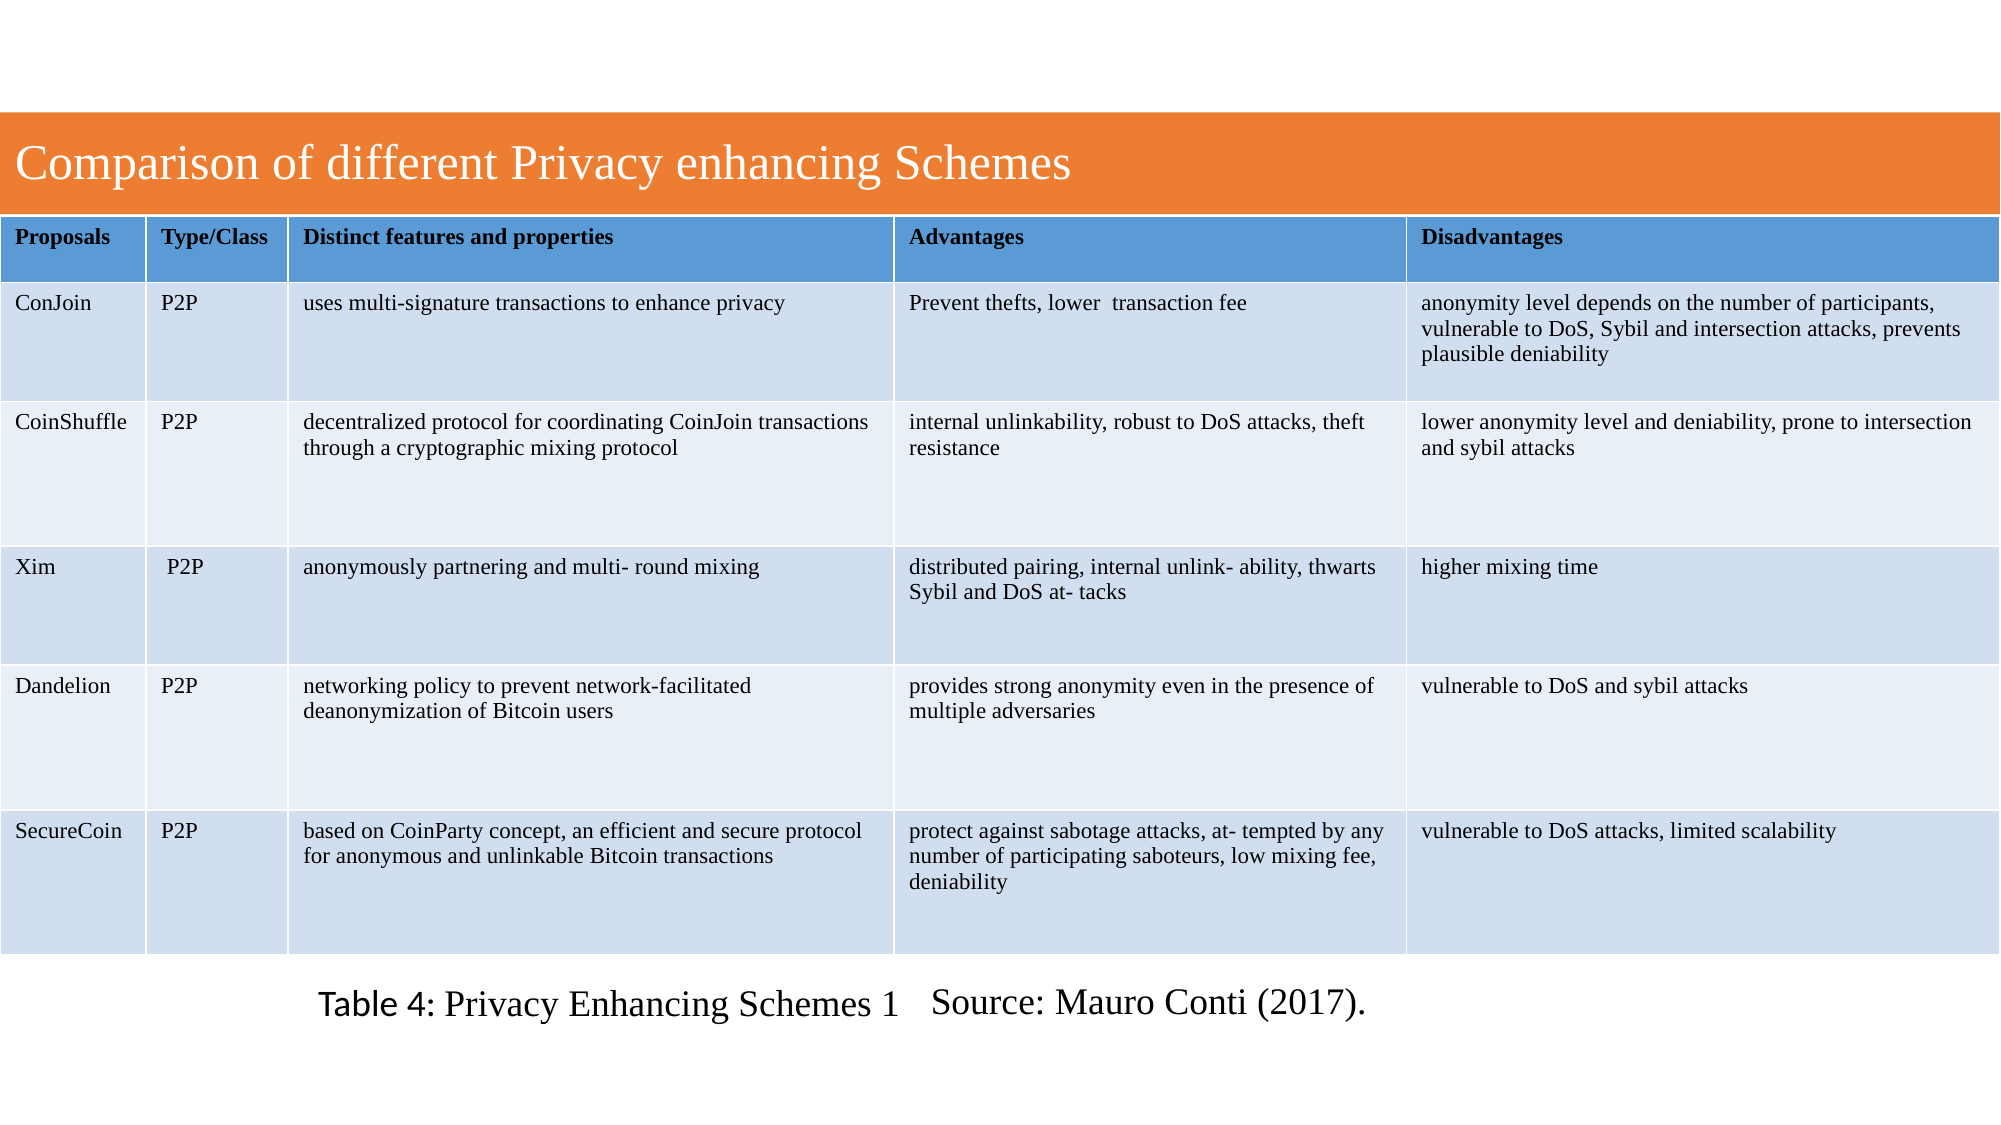

# Comparison of different Privacy enhancing Schemes
| Proposals | Type/Class | Distinct features and properties | Advantages | Disadvantages |
| --- | --- | --- | --- | --- |
| ConJoin | P2P | uses multi-signature transactions to enhance privacy | Prevent thefts, lower transaction fee | anonymity level depends on the number of participants, vulnerable to DoS, Sybil and intersection attacks, prevents plausible deniability |
| CoinShuffle | P2P | decentralized protocol for coordinating CoinJoin transactions through a cryptographic mixing protocol | internal unlinkability, robust to DoS attacks, theft resistance | lower anonymity level and deniability, prone to intersection and sybil attacks |
| Xim | P2P | anonymously partnering and multi- round mixing | distributed pairing, internal unlink- ability, thwarts Sybil and DoS at- tacks | higher mixing time |
| Dandelion | P2P | networking policy to prevent network-facilitated deanonymization of Bitcoin users | provides strong anonymity even in the presence of multiple adversaries | vulnerable to DoS and sybil attacks |
| SecureCoin | P2P | based on CoinParty concept, an efficient and secure protocol for anonymous and unlinkable Bitcoin transactions | protect against sabotage attacks, at- tempted by any number of participating saboteurs, low mixing fee, deniability | vulnerable to DoS attacks, limited scalability |
Source: Mauro Conti (2017).
Table 4: Privacy Enhancing Schemes 1